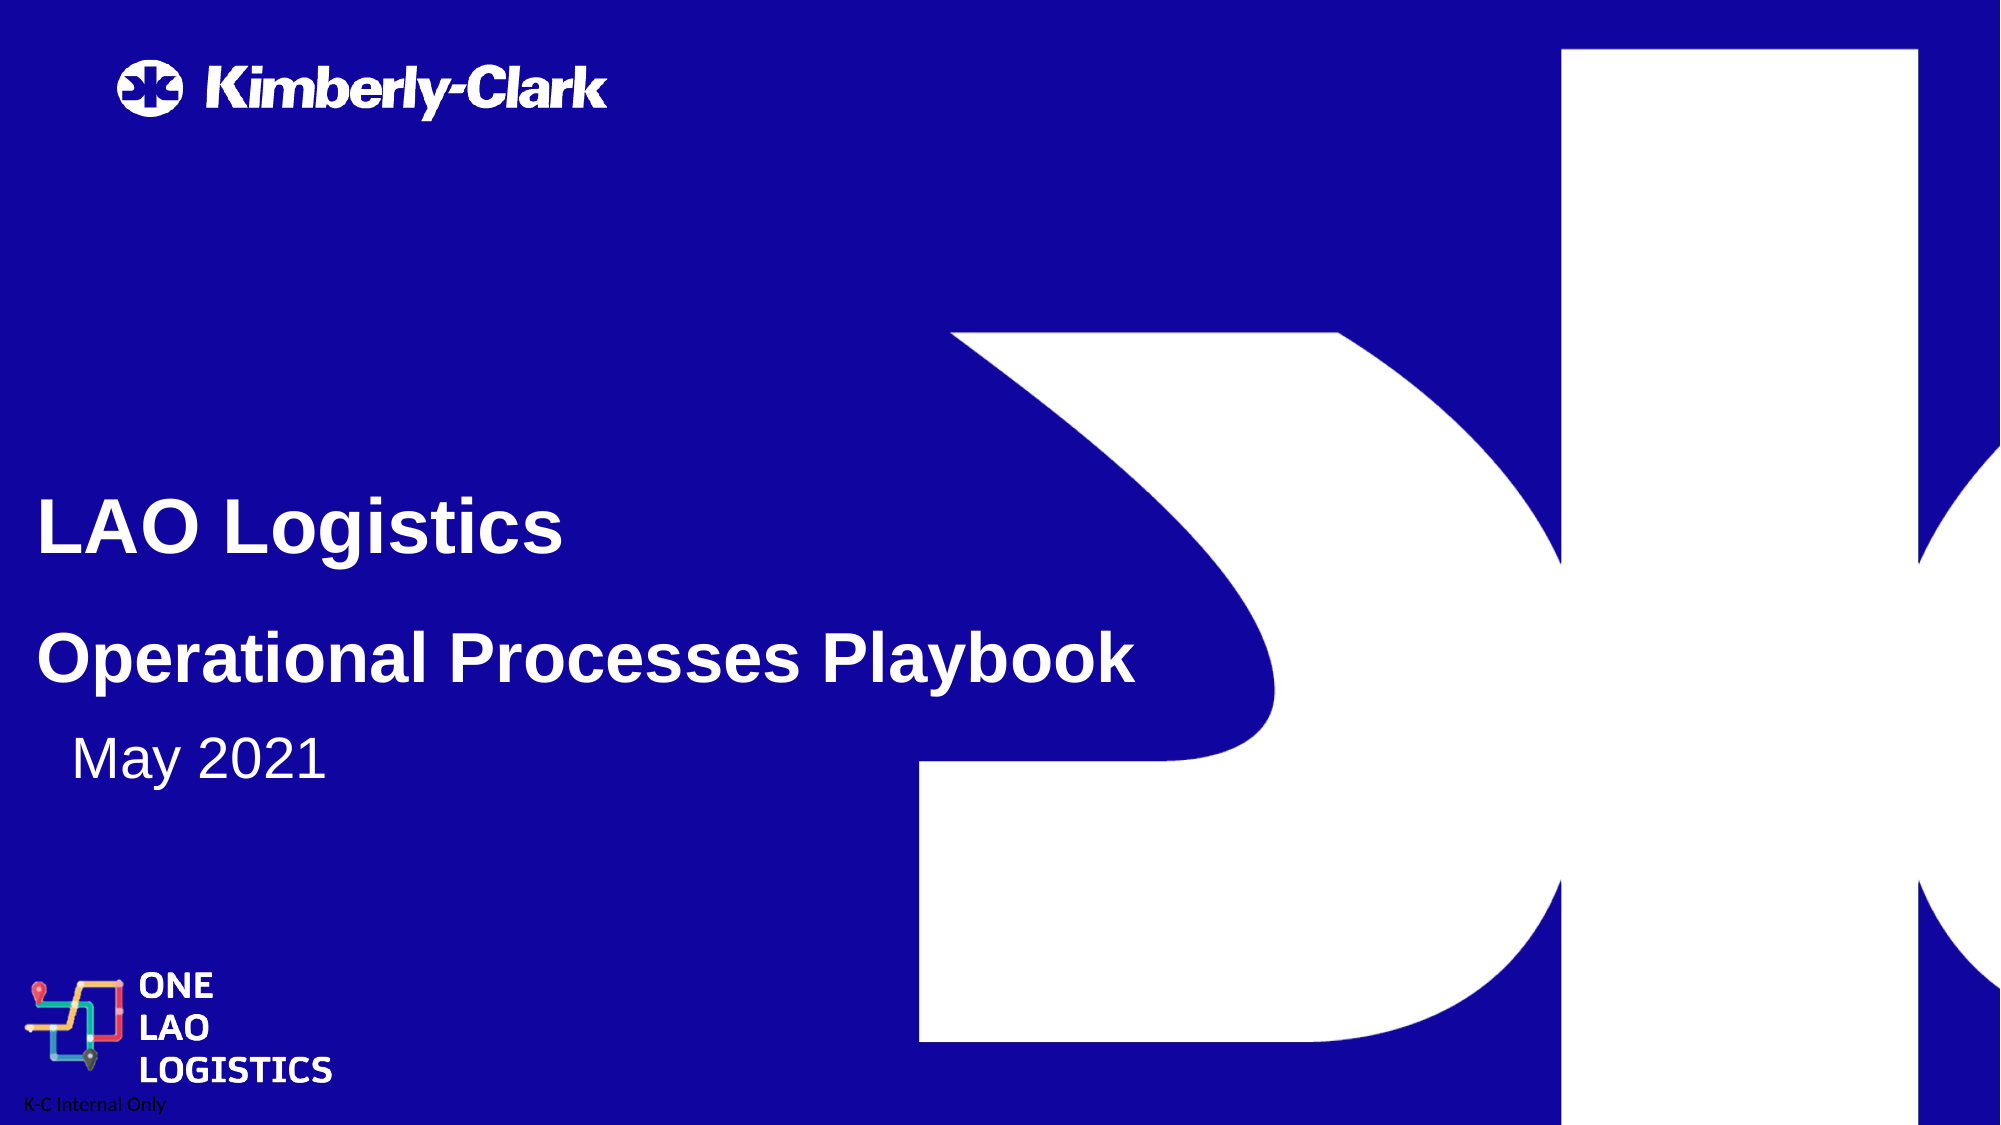

# LAO Logistics Operational Processes Playbook
May 2021